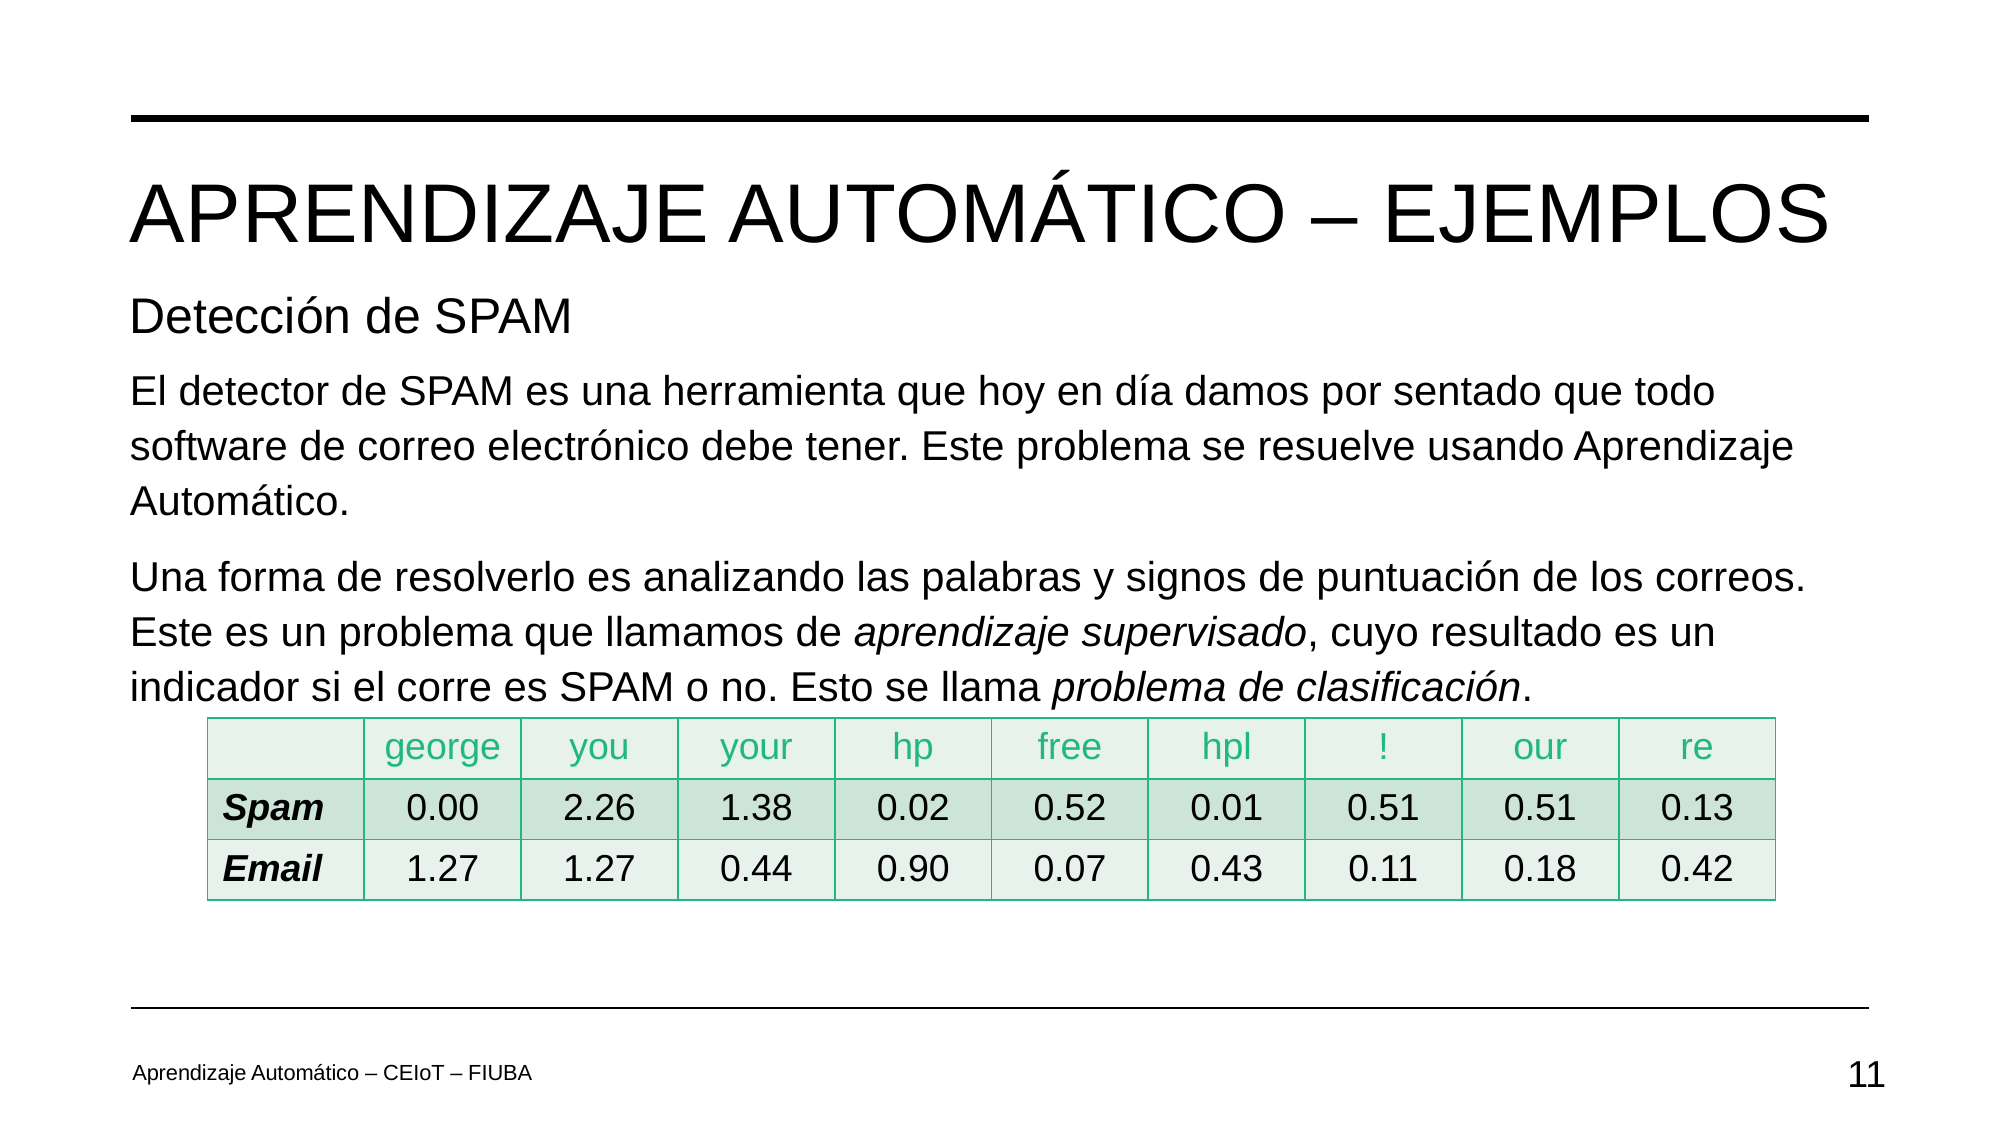

# Aprendizaje Automático – Ejemplos
Detección de SPAM
El detector de SPAM es una herramienta que hoy en día damos por sentado que todo software de correo electrónico debe tener. Este problema se resuelve usando Aprendizaje Automático.
Una forma de resolverlo es analizando las palabras y signos de puntuación de los correos. Este es un problema que llamamos de aprendizaje supervisado, cuyo resultado es un indicador si el corre es SPAM o no. Esto se llama problema de clasificación.
|  | george | you | your | hp | free | hpl | ! | our | re |
| --- | --- | --- | --- | --- | --- | --- | --- | --- | --- |
| Spam | 0.00 | 2.26 | 1.38 | 0.02 | 0.52 | 0.01 | 0.51 | 0.51 | 0.13 |
| Email | 1.27 | 1.27 | 0.44 | 0.90 | 0.07 | 0.43 | 0.11 | 0.18 | 0.42 |
Aprendizaje Automático – CEIoT – FIUBA
11